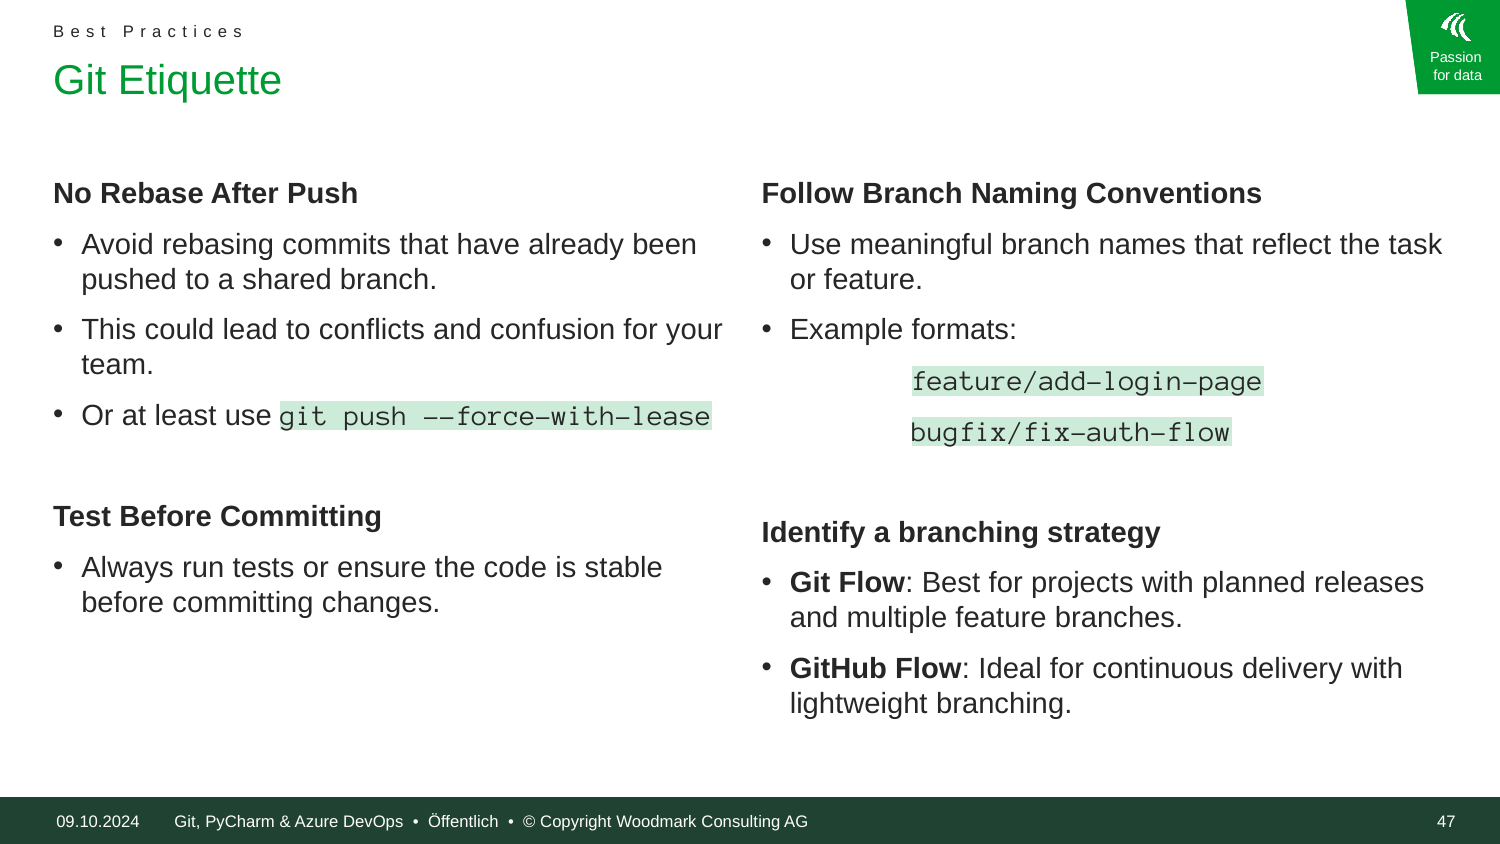

Best Practices
# Git Etiquette
No Rebase After Push
Avoid rebasing commits that have already been pushed to a shared branch.
This could lead to conflicts and confusion for your team.
Or at least use git push --force-with-lease

Test Before Committing
Always run tests or ensure the code is stable before committing changes.

Follow Branch Naming Conventions
Use meaningful branch names that reflect the task or feature.
Example formats:
	feature/add-login-page
	bugfix/fix-auth-flow

Identify a branching strategy
Git Flow: Best for projects with planned releases and multiple feature branches.
GitHub Flow: Ideal for continuous delivery with lightweight branching.

09.10.2024
Git, PyCharm & Azure DevOps  •  Öffentlich  •  © Copyright Woodmark Consulting AG
47